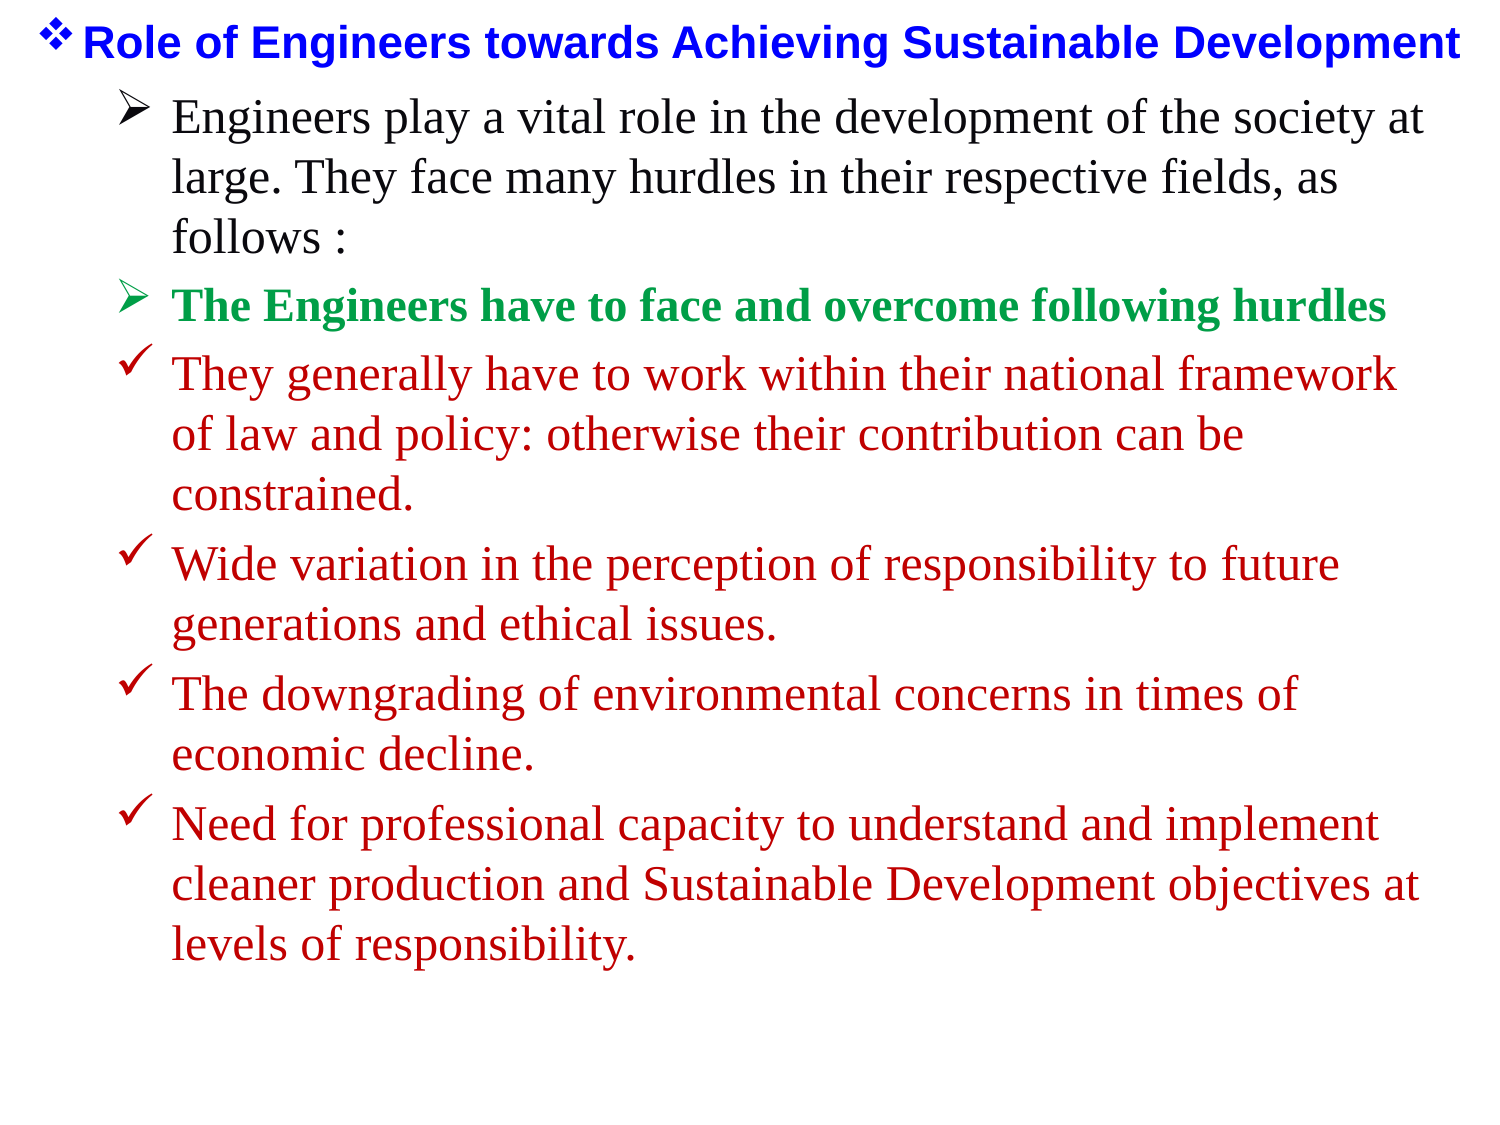

Role of Engineers towards Achieving Sustainable Development
Engineers play a vital role in the development of the society at large. They face many hurdles in their respective fields, as follows :
The Engineers have to face and overcome following hurdles
They generally have to work within their national framework of law and policy: otherwise their contribution can be constrained.
Wide variation in the perception of responsibility to future generations and ethical issues.
The downgrading of environmental concerns in times of economic decline.
Need for professional capacity to understand and implement cleaner production and Sustainable Development objectives at levels of responsibility.